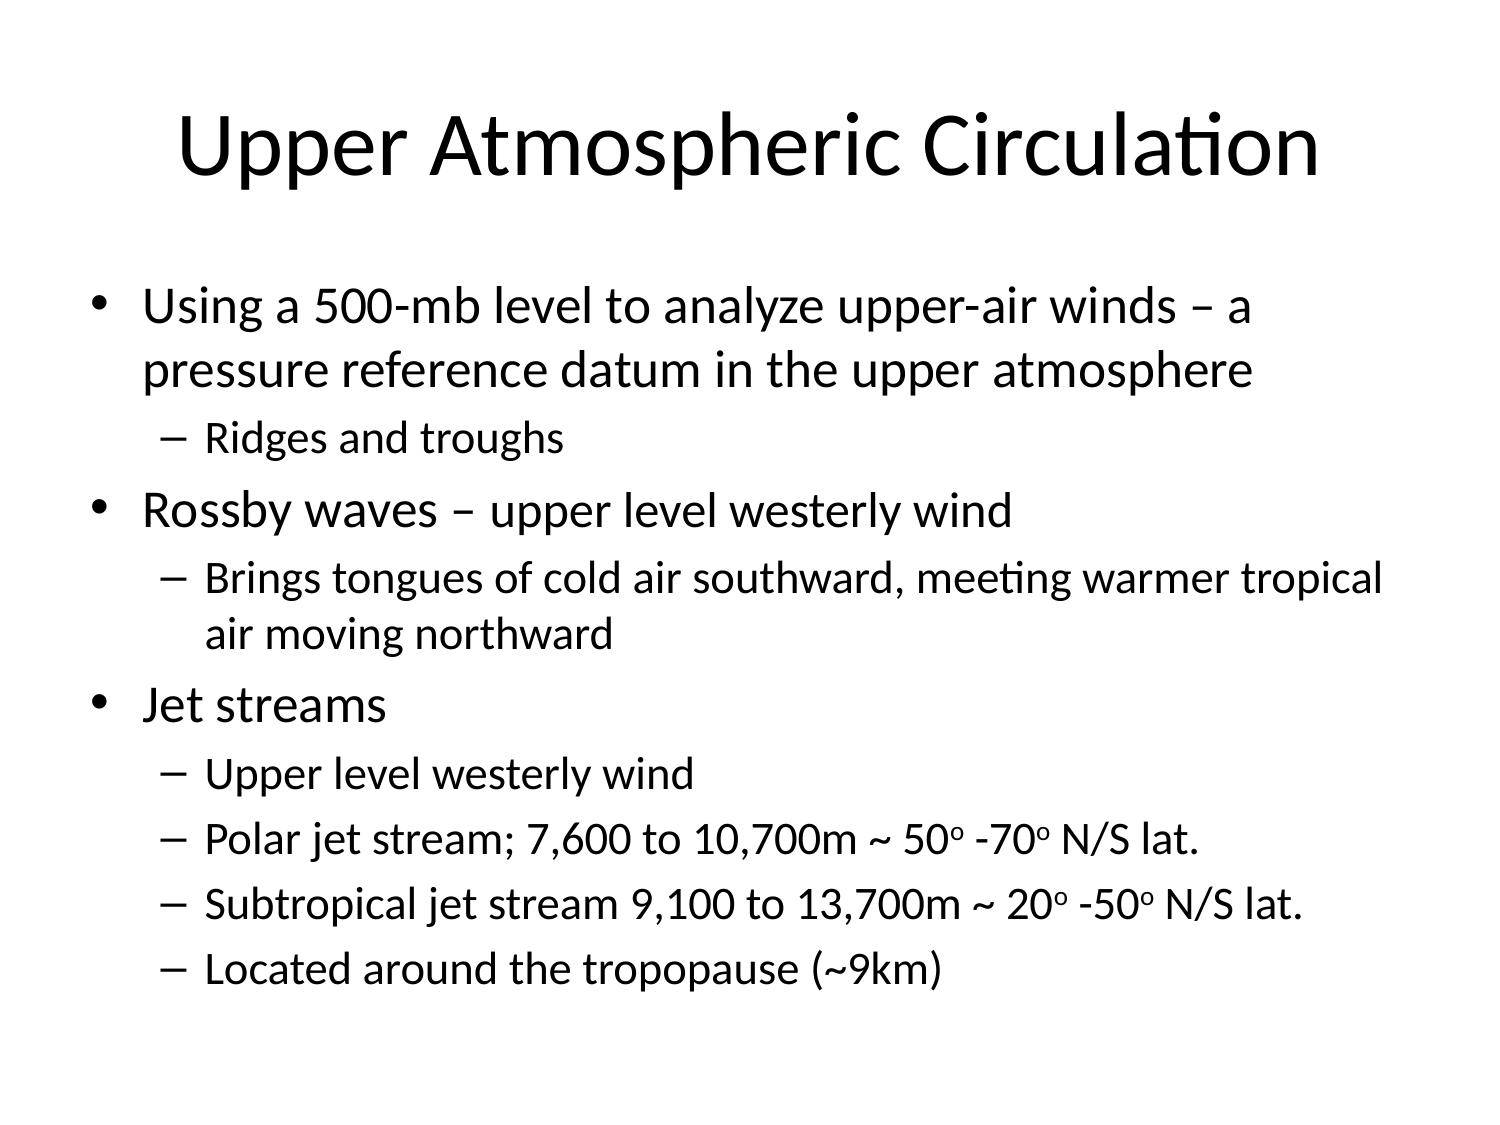

# Upper Atmospheric Circulation
Using a 500-mb level to analyze upper-air winds – a pressure reference datum in the upper atmosphere
Ridges and troughs
Rossby waves – upper level westerly wind
Brings tongues of cold air southward, meeting warmer tropical air moving northward
Jet streams
Upper level westerly wind
Polar jet stream; 7,600 to 10,700m ~ 50o -70o N/S lat.
Subtropical jet stream 9,100 to 13,700m ~ 20o -50o N/S lat.
Located around the tropopause (~9km)